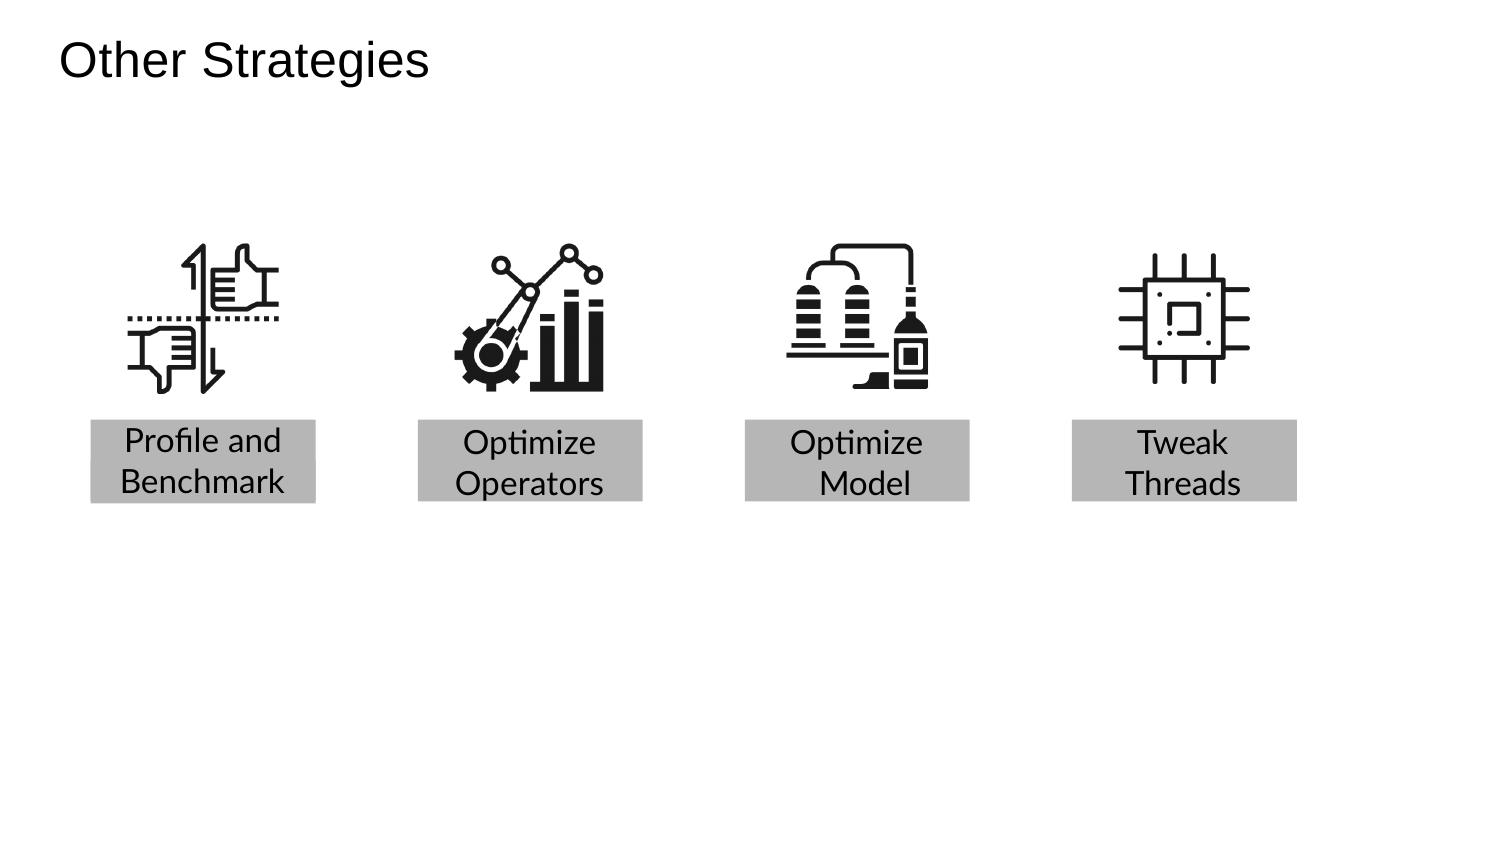

Other Strategies

Proﬁle and
Optimize  Operators
Optimize  Model
Tweak  Threads
Benchmark